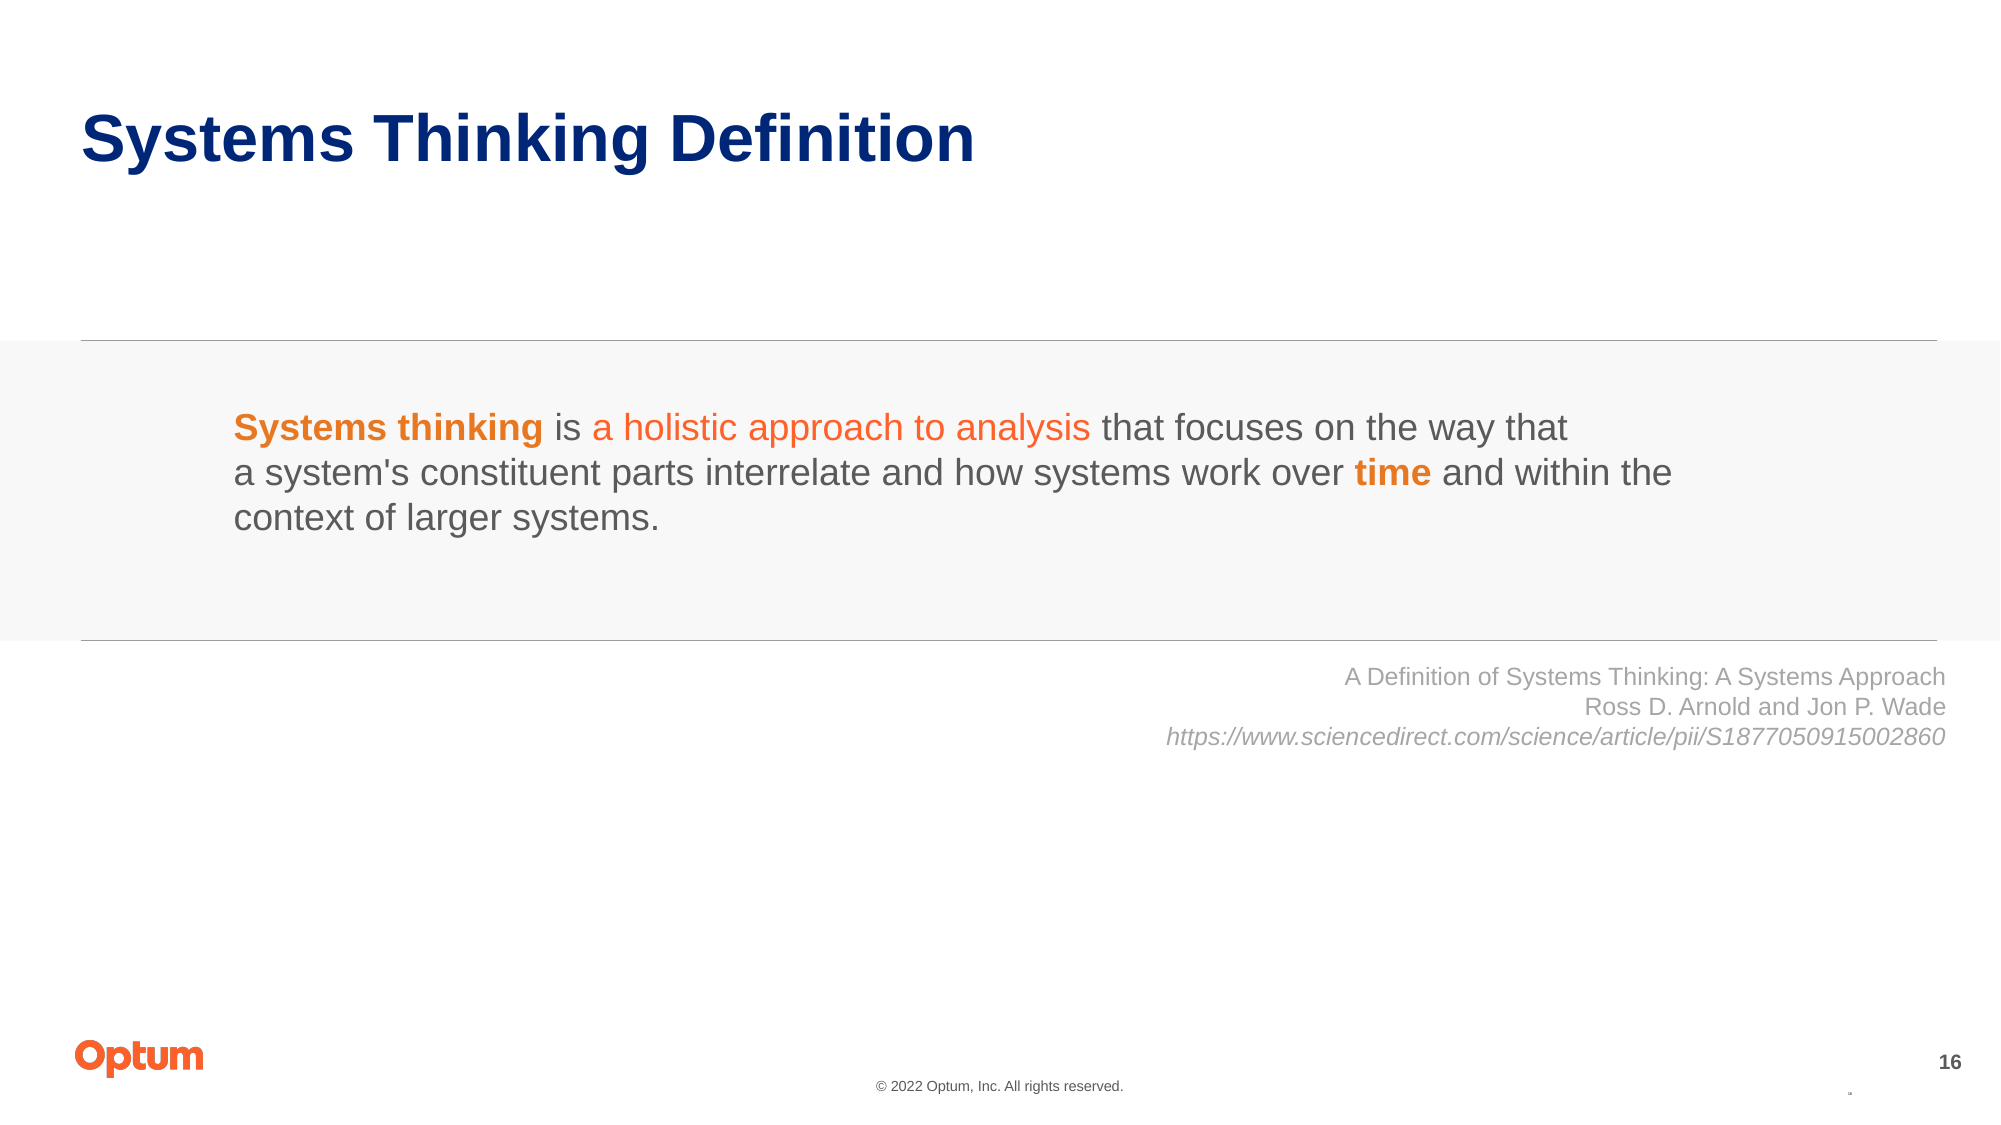

# Systems Thinking Definition

Systems thinking is a holistic approach to analysis that focuses on the way that a system's constituent parts interrelate and how systems work over time and within the context of larger systems.
A Definition of Systems Thinking: A Systems Approach
Ross D. Arnold and Jon P. Wade
https://www.sciencedirect.com/science/article/pii/S1877050915002860
16